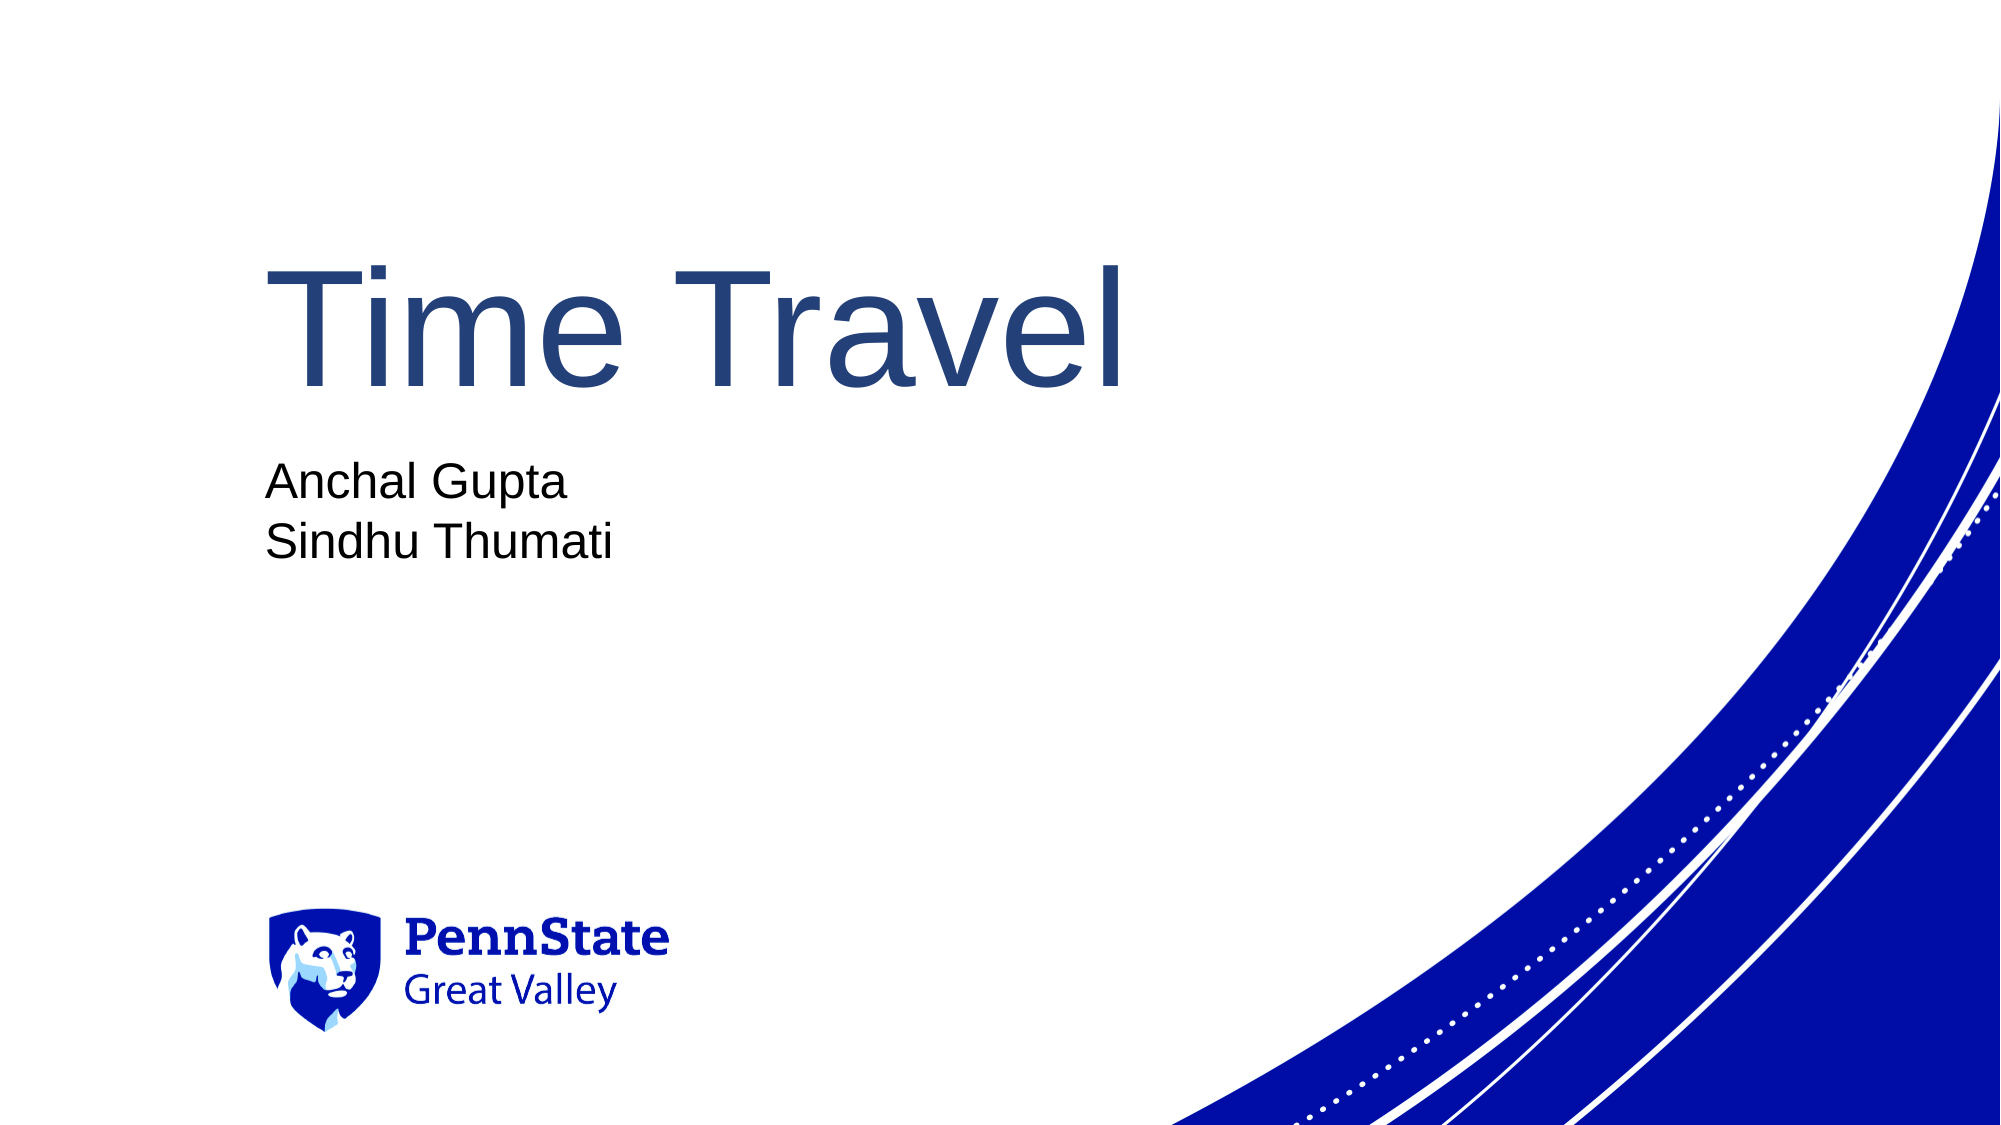

# Time Travel
Anchal Gupta
Sindhu Thumati